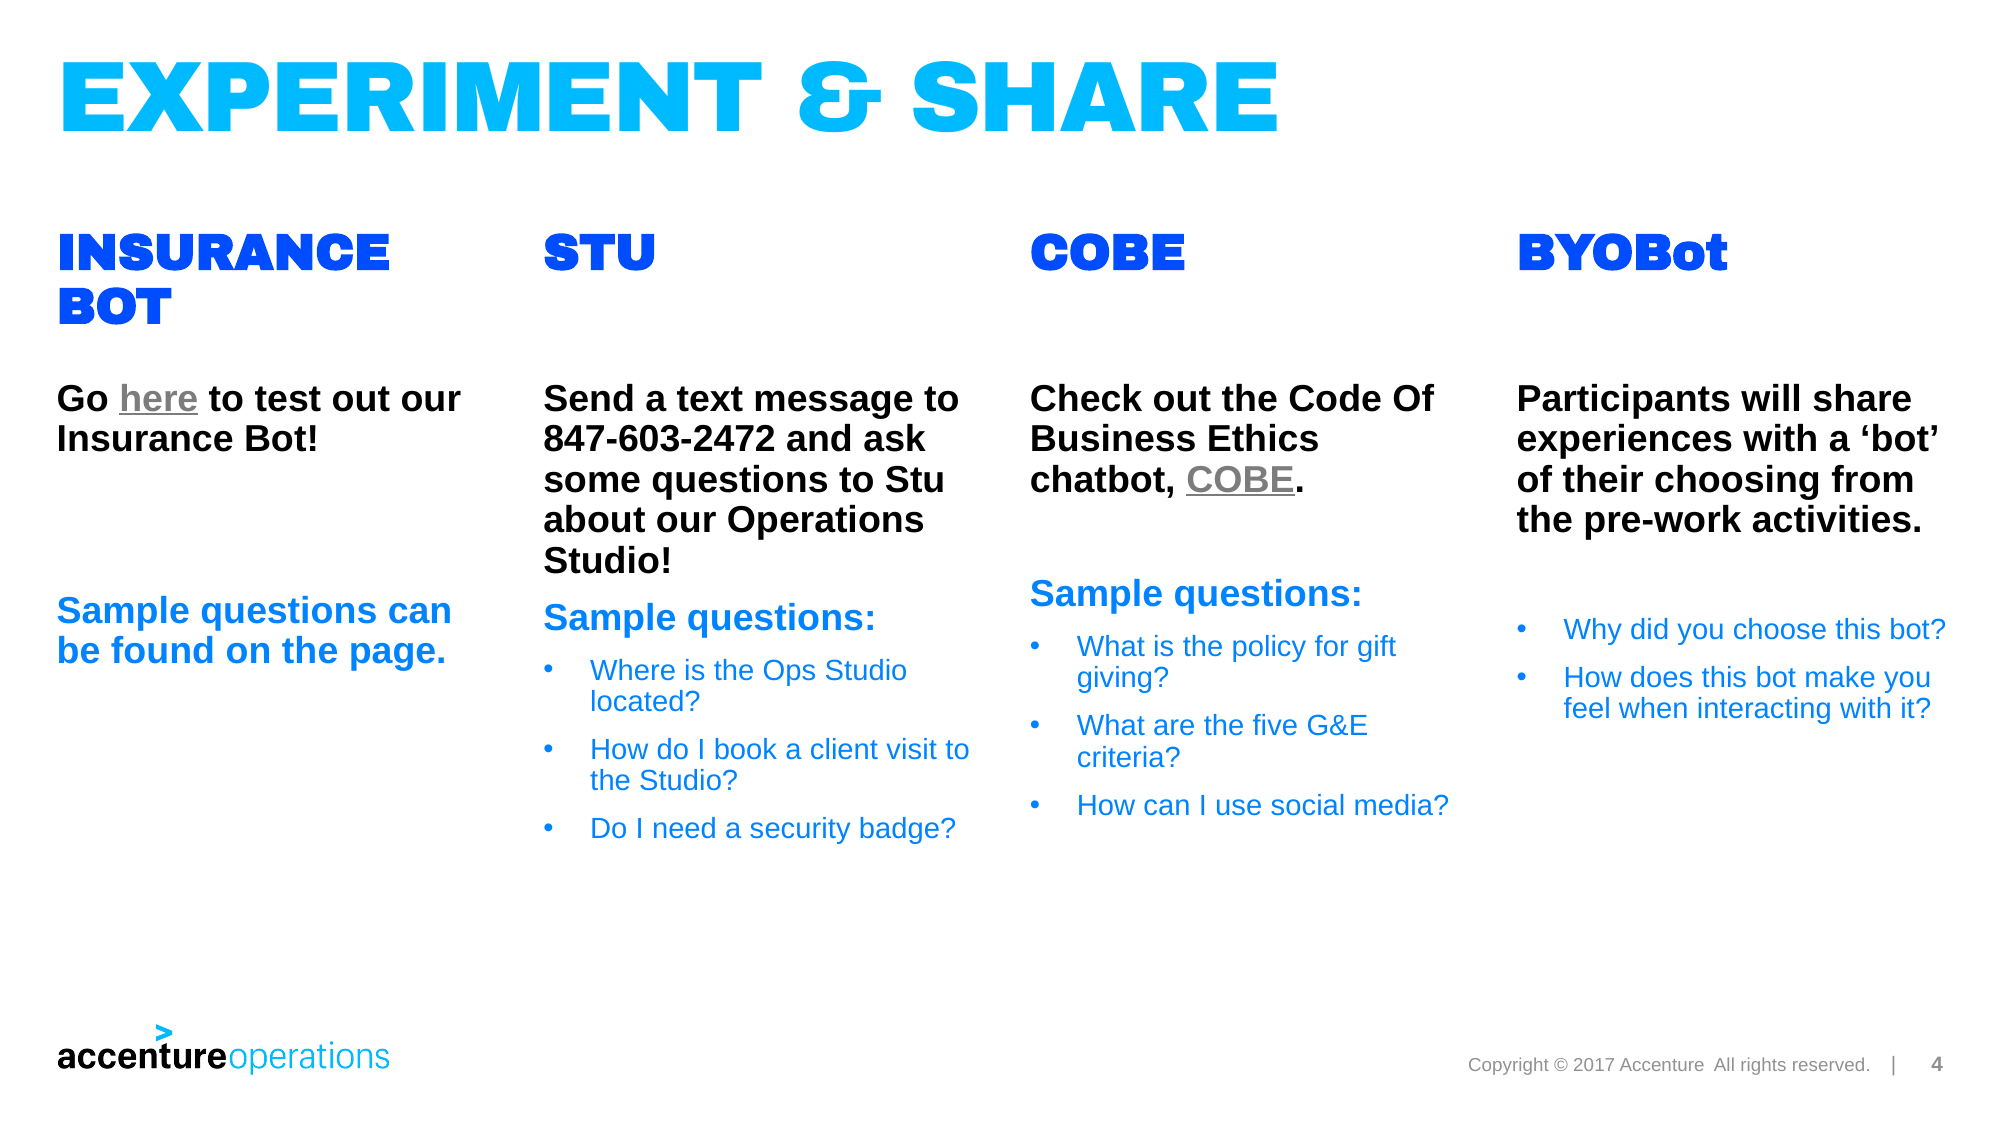

# experiment & share
INSURANCE BOT
STU
COBE
BYOBot
Go here to test out our Insurance Bot!

Sample questions can be found on the page.
Send a text message to 847-603-2472 and ask some questions to Stu about our Operations Studio!
Sample questions:
Where is the Ops Studio located?
How do I book a client visit to the Studio?
Do I need a security badge?

Check out the Code Of Business Ethics chatbot, COBE.

Sample questions:
What is the policy for gift giving?
What are the five G&E criteria?
How can I use social media?

Participants will share experiences with a ‘bot’ of their choosing from the pre-work activities.

Why did you choose this bot?
How does this bot make you feel when interacting with it?

4